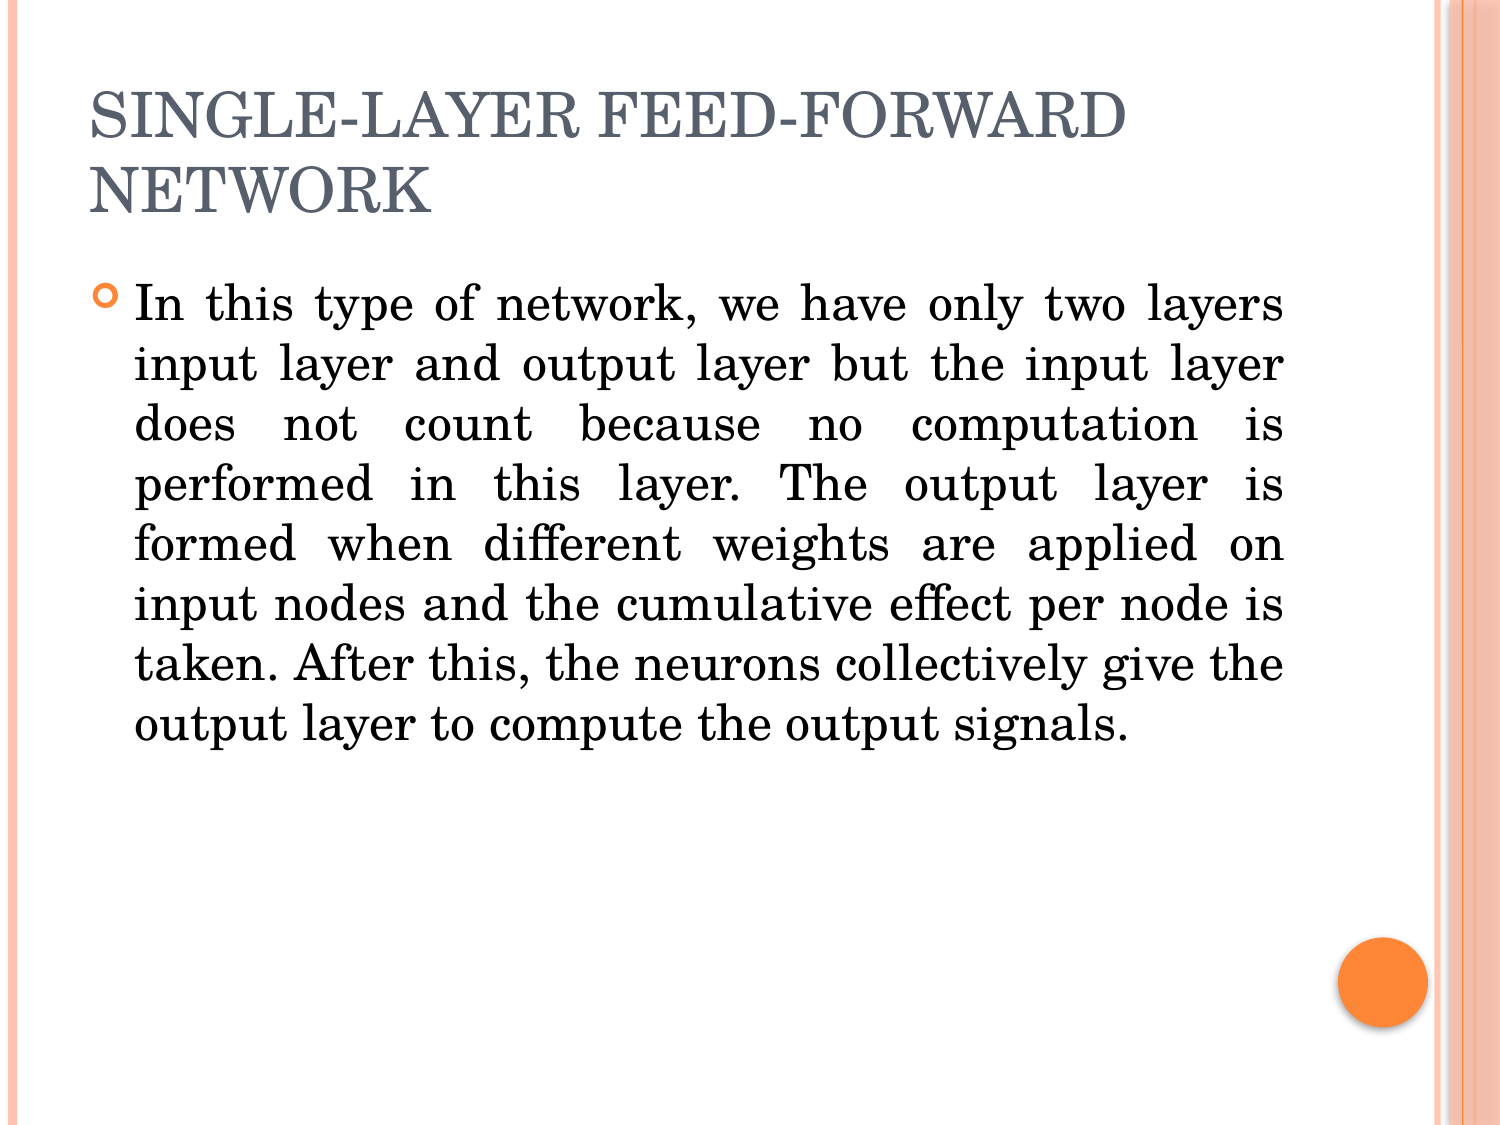

# Single-layer feed-forward network
In this type of network, we have only two layers input layer and output layer but the input layer does not count because no computation is performed in this layer. The output layer is formed when different weights are applied on input nodes and the cumulative effect per node is taken. After this, the neurons collectively give the output layer to compute the output signals.